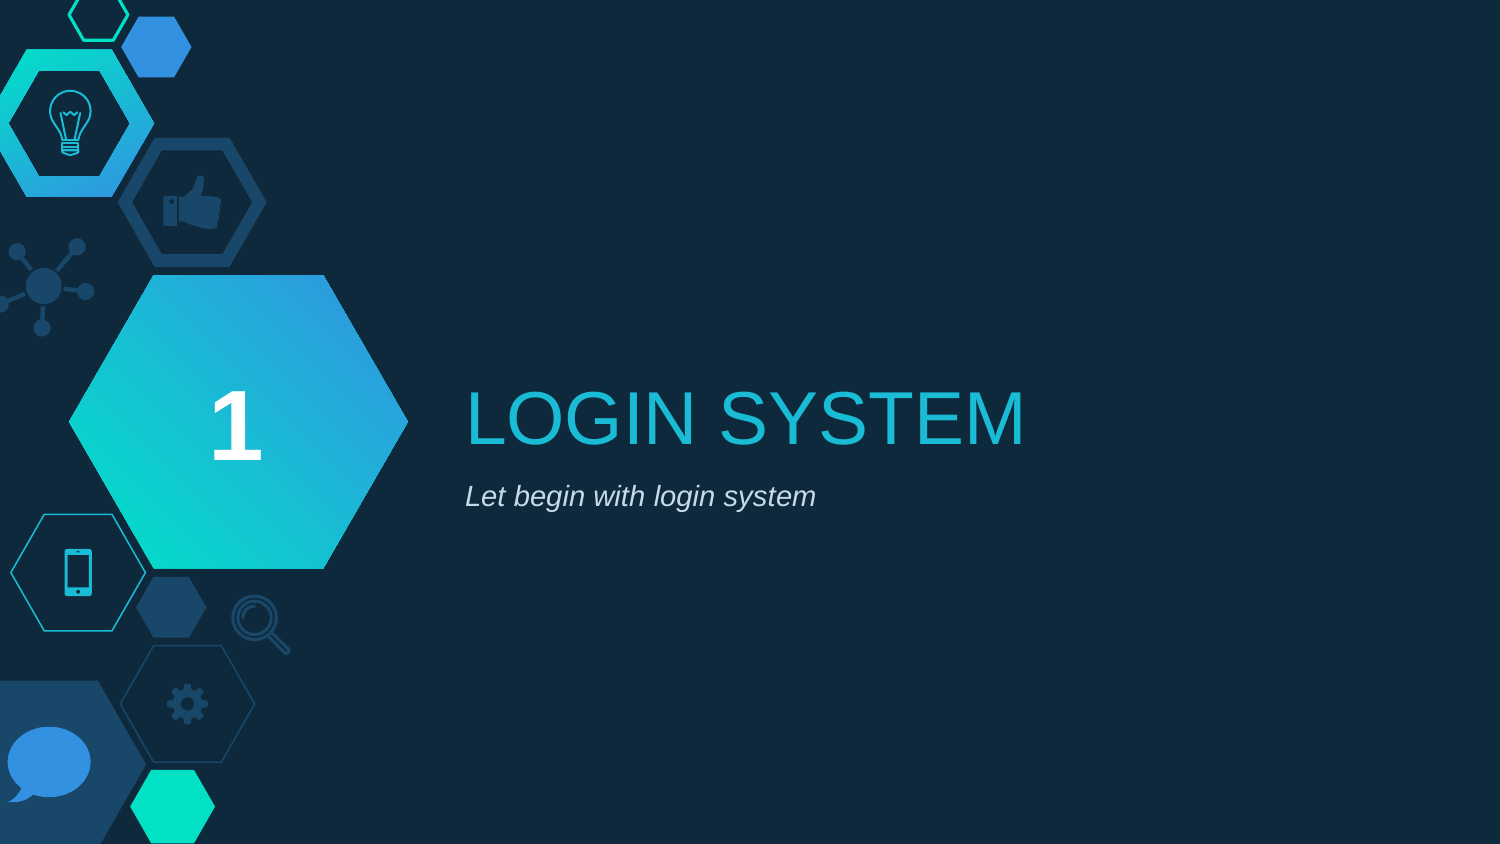

1
# LOGIN SYSTEM
Let begin with login system